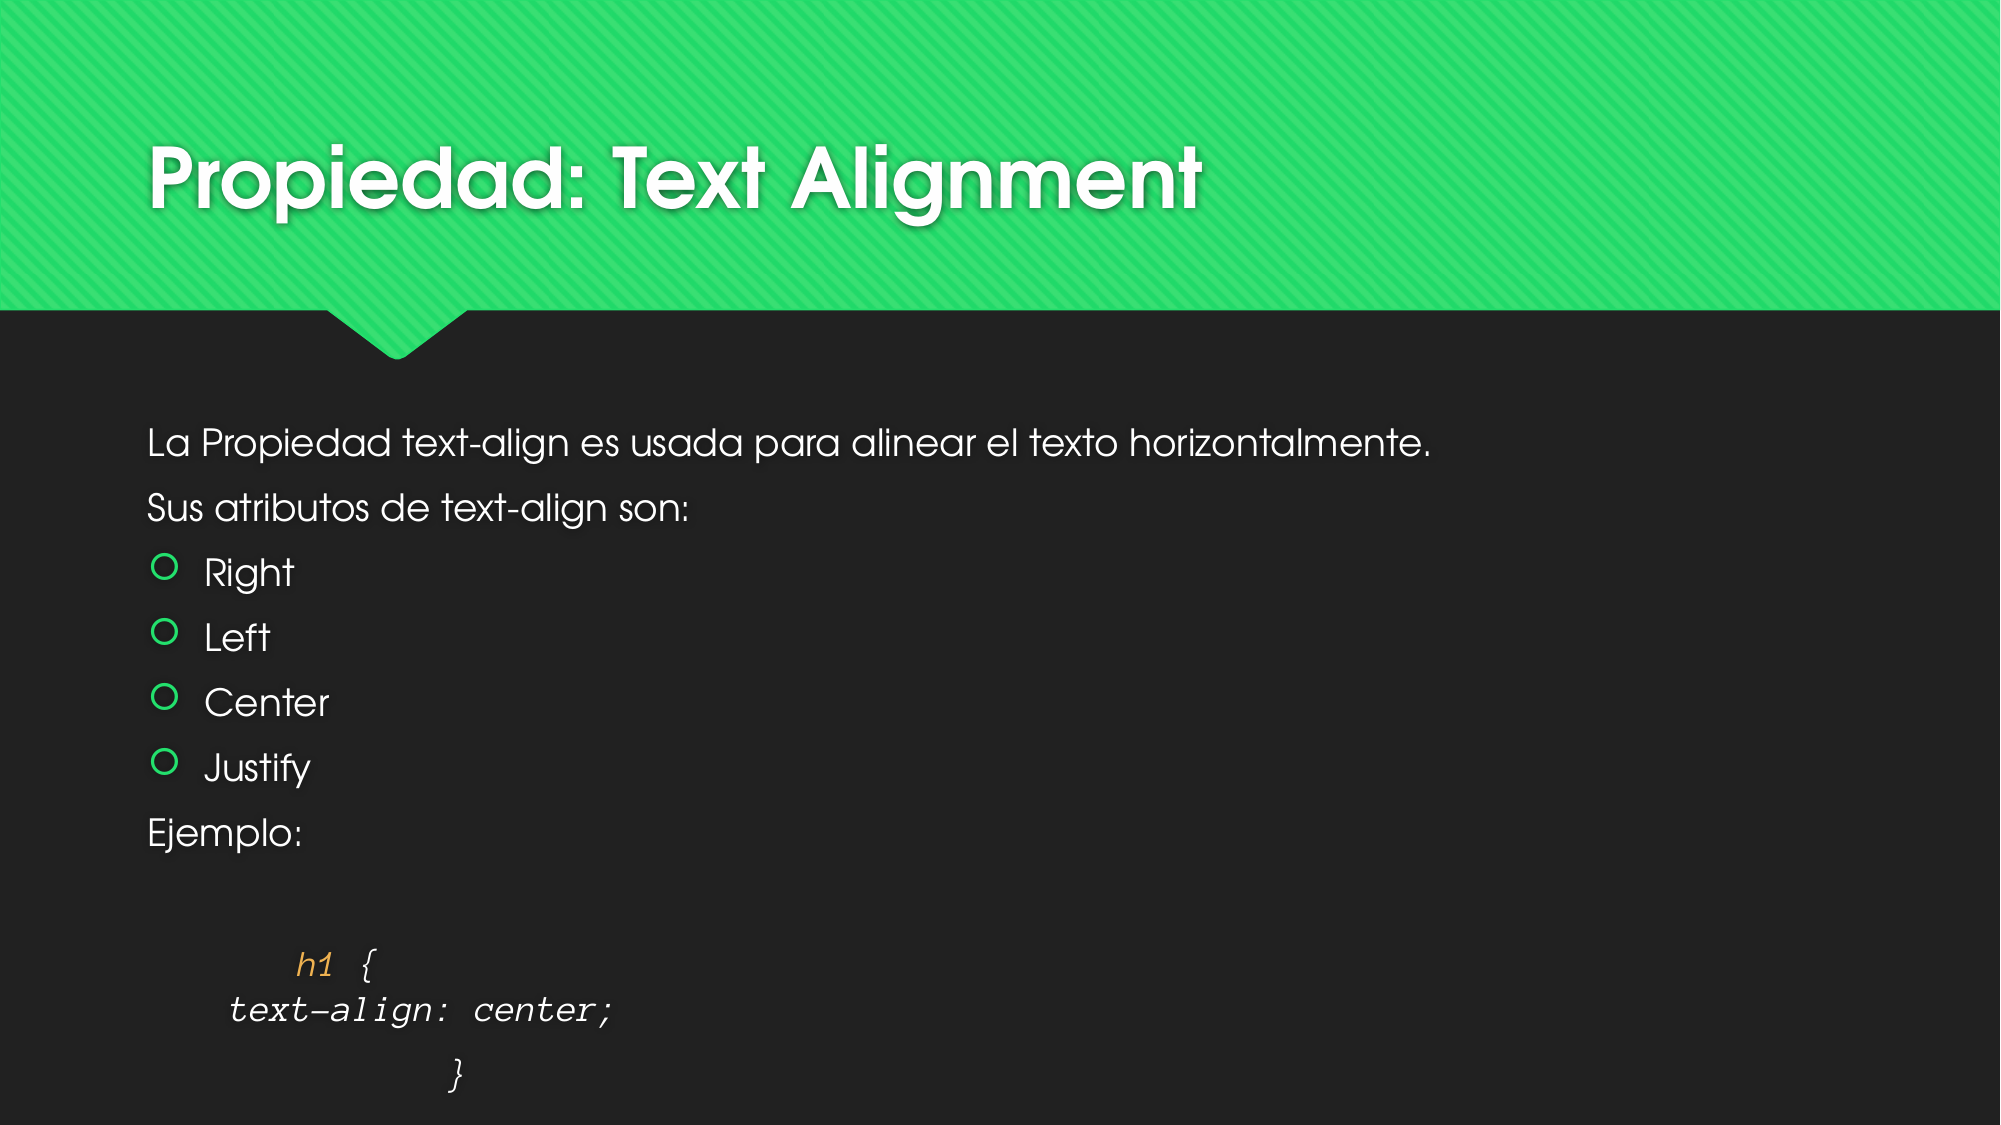

# Propiedad: Text Alignment

La Propiedad text-align es usada para alinear el texto horizontalmente.
Sus atributos de text-align son:
Right
Left
Center
Justify
Ejemplo:

	h1 {
    text-align: center;
		}